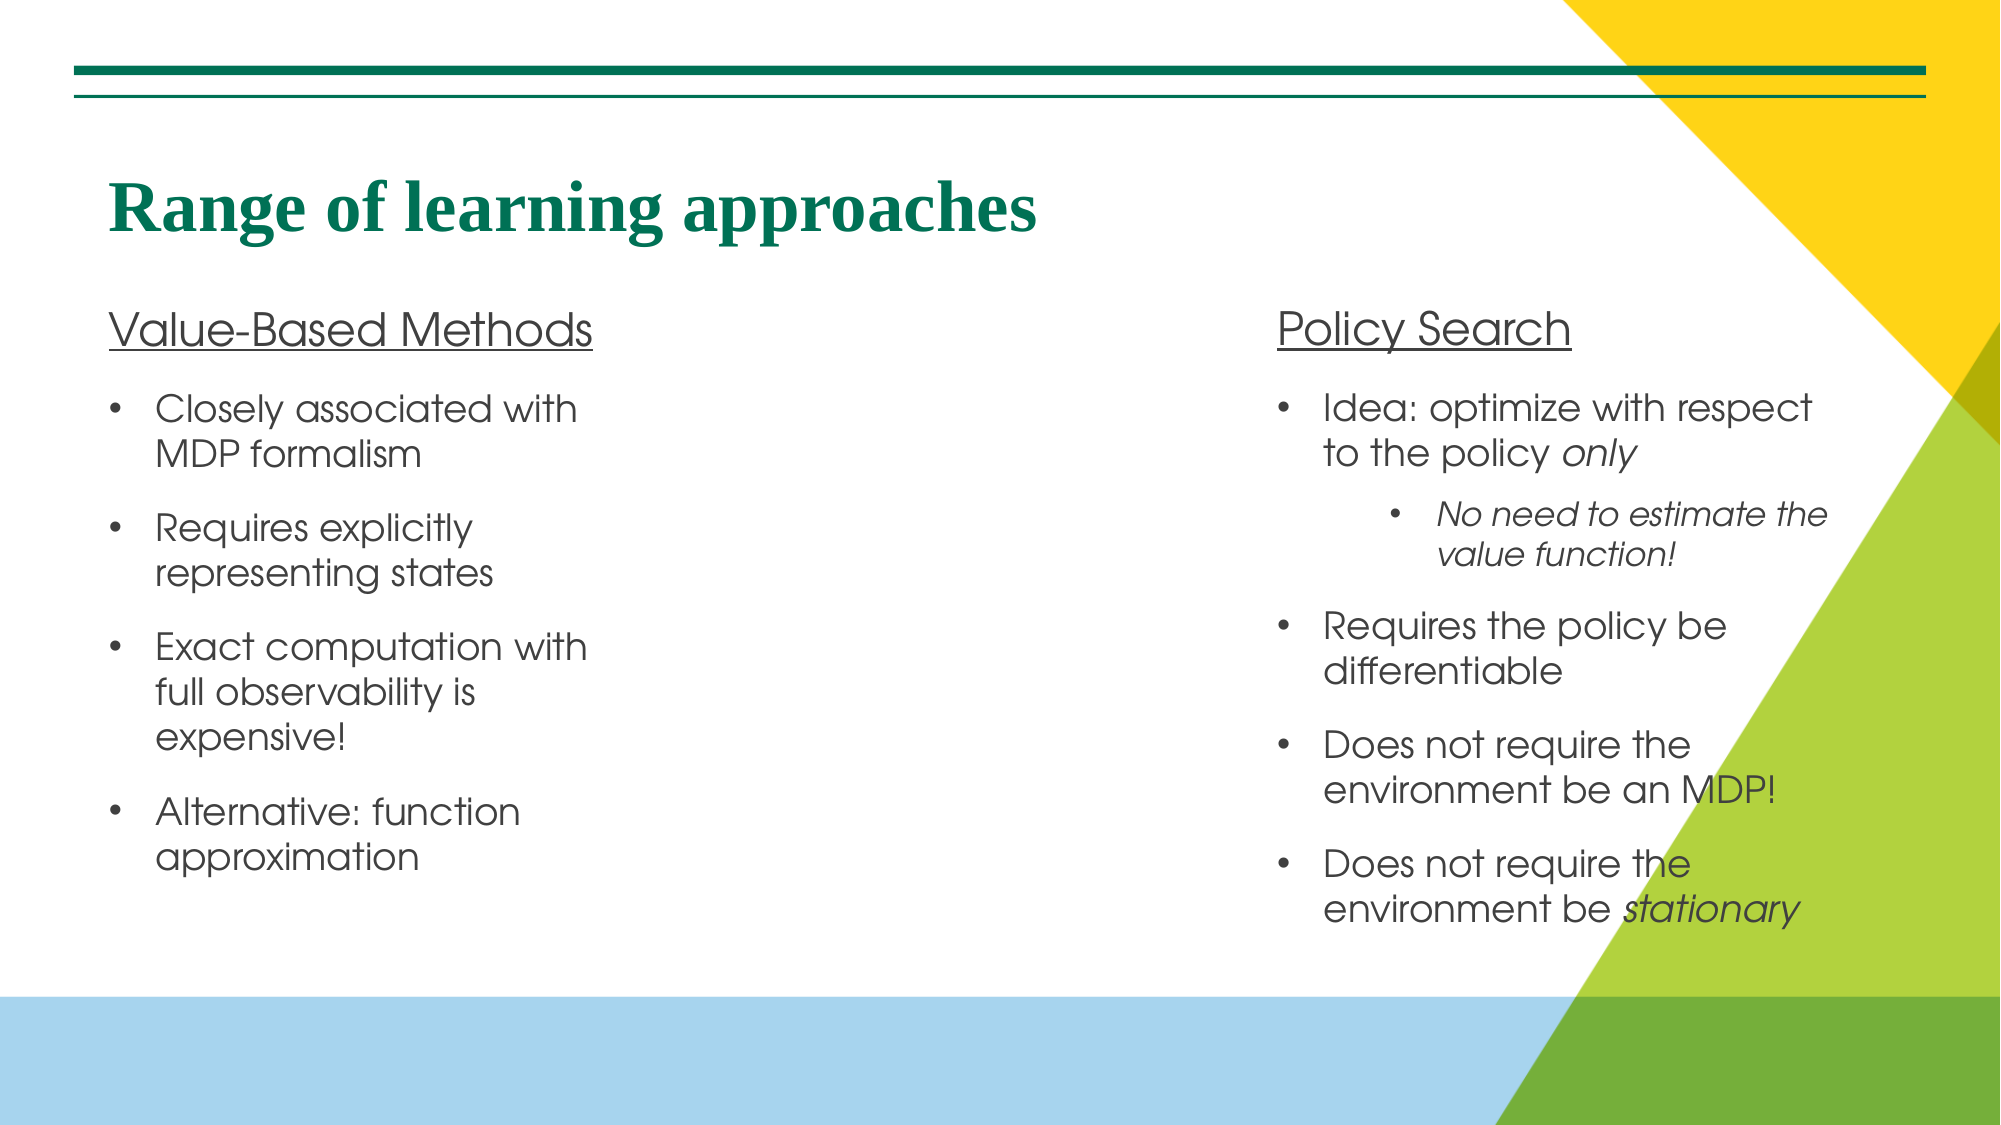

# Range of learning approaches
Policy Search
Idea: optimize with respect to the policy only
No need to estimate the value function!
Requires the policy be differentiable
Does not require the environment be an MDP!
Does not require the environment be stationary
Value-Based Methods
Closely associated with MDP formalism
Requires explicitly representing states
Exact computation with full observability is expensive!
Alternative: function approximation